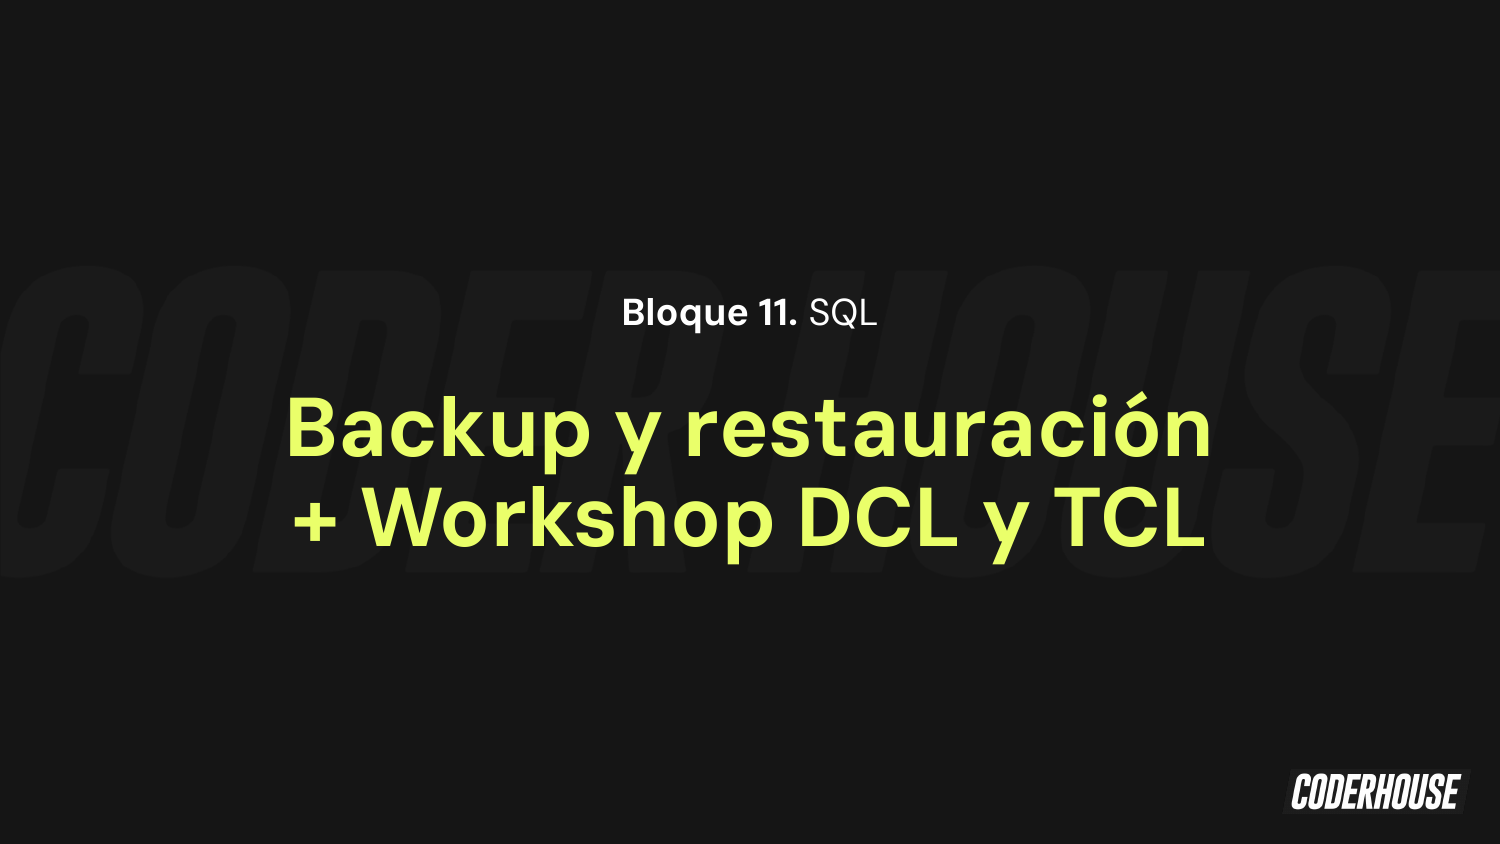

Bloque 11. SQL
Backup y restauración + Workshop DCL y TCL